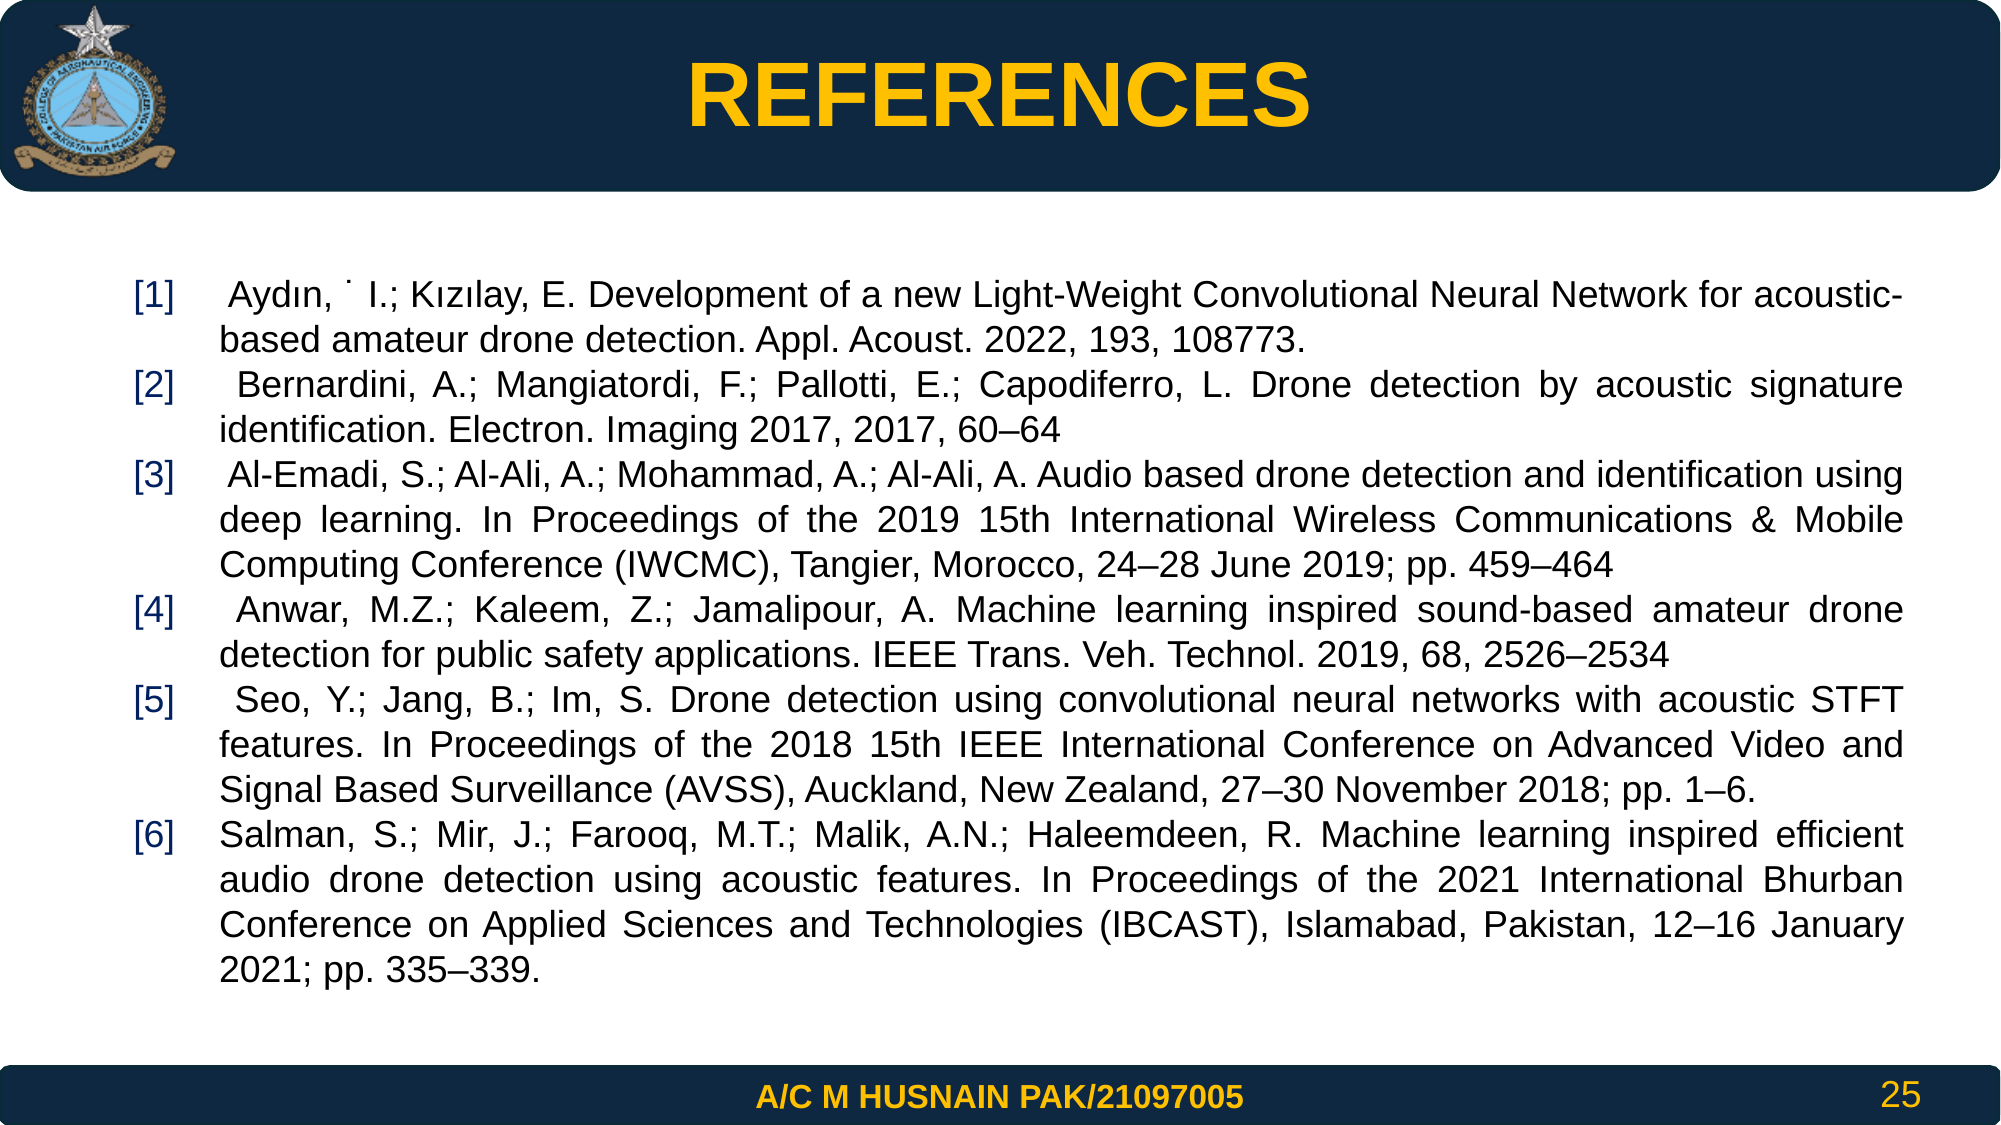

REFERENCES
[1]	 Aydın, ˙ I.; Kızılay, E. Development of a new Light-Weight Convolutional Neural Network for acoustic-based amateur drone detection. Appl. Acoust. 2022, 193, 108773.
[2]	 Bernardini, A.; Mangiatordi, F.; Pallotti, E.; Capodiferro, L. Drone detection by acoustic signature identification. Electron. Imaging 2017, 2017, 60–64
[3]	 Al-Emadi, S.; Al-Ali, A.; Mohammad, A.; Al-Ali, A. Audio based drone detection and identification using deep learning. In Proceedings of the 2019 15th International Wireless Communications & Mobile Computing Conference (IWCMC), Tangier, Morocco, 24–28 June 2019; pp. 459–464
[4]	 Anwar, M.Z.; Kaleem, Z.; Jamalipour, A. Machine learning inspired sound-based amateur drone detection for public safety applications. IEEE Trans. Veh. Technol. 2019, 68, 2526–2534
[5]	 Seo, Y.; Jang, B.; Im, S. Drone detection using convolutional neural networks with acoustic STFT features. In Proceedings of the 2018 15th IEEE International Conference on Advanced Video and Signal Based Surveillance (AVSS), Auckland, New Zealand, 27–30 November 2018; pp. 1–6.
[6]	Salman, S.; Mir, J.; Farooq, M.T.; Malik, A.N.; Haleemdeen, R. Machine learning inspired efficient audio drone detection using acoustic features. In Proceedings of the 2021 International Bhurban Conference on Applied Sciences and Technologies (IBCAST), Islamabad, Pakistan, 12–16 January 2021; pp. 335–339.